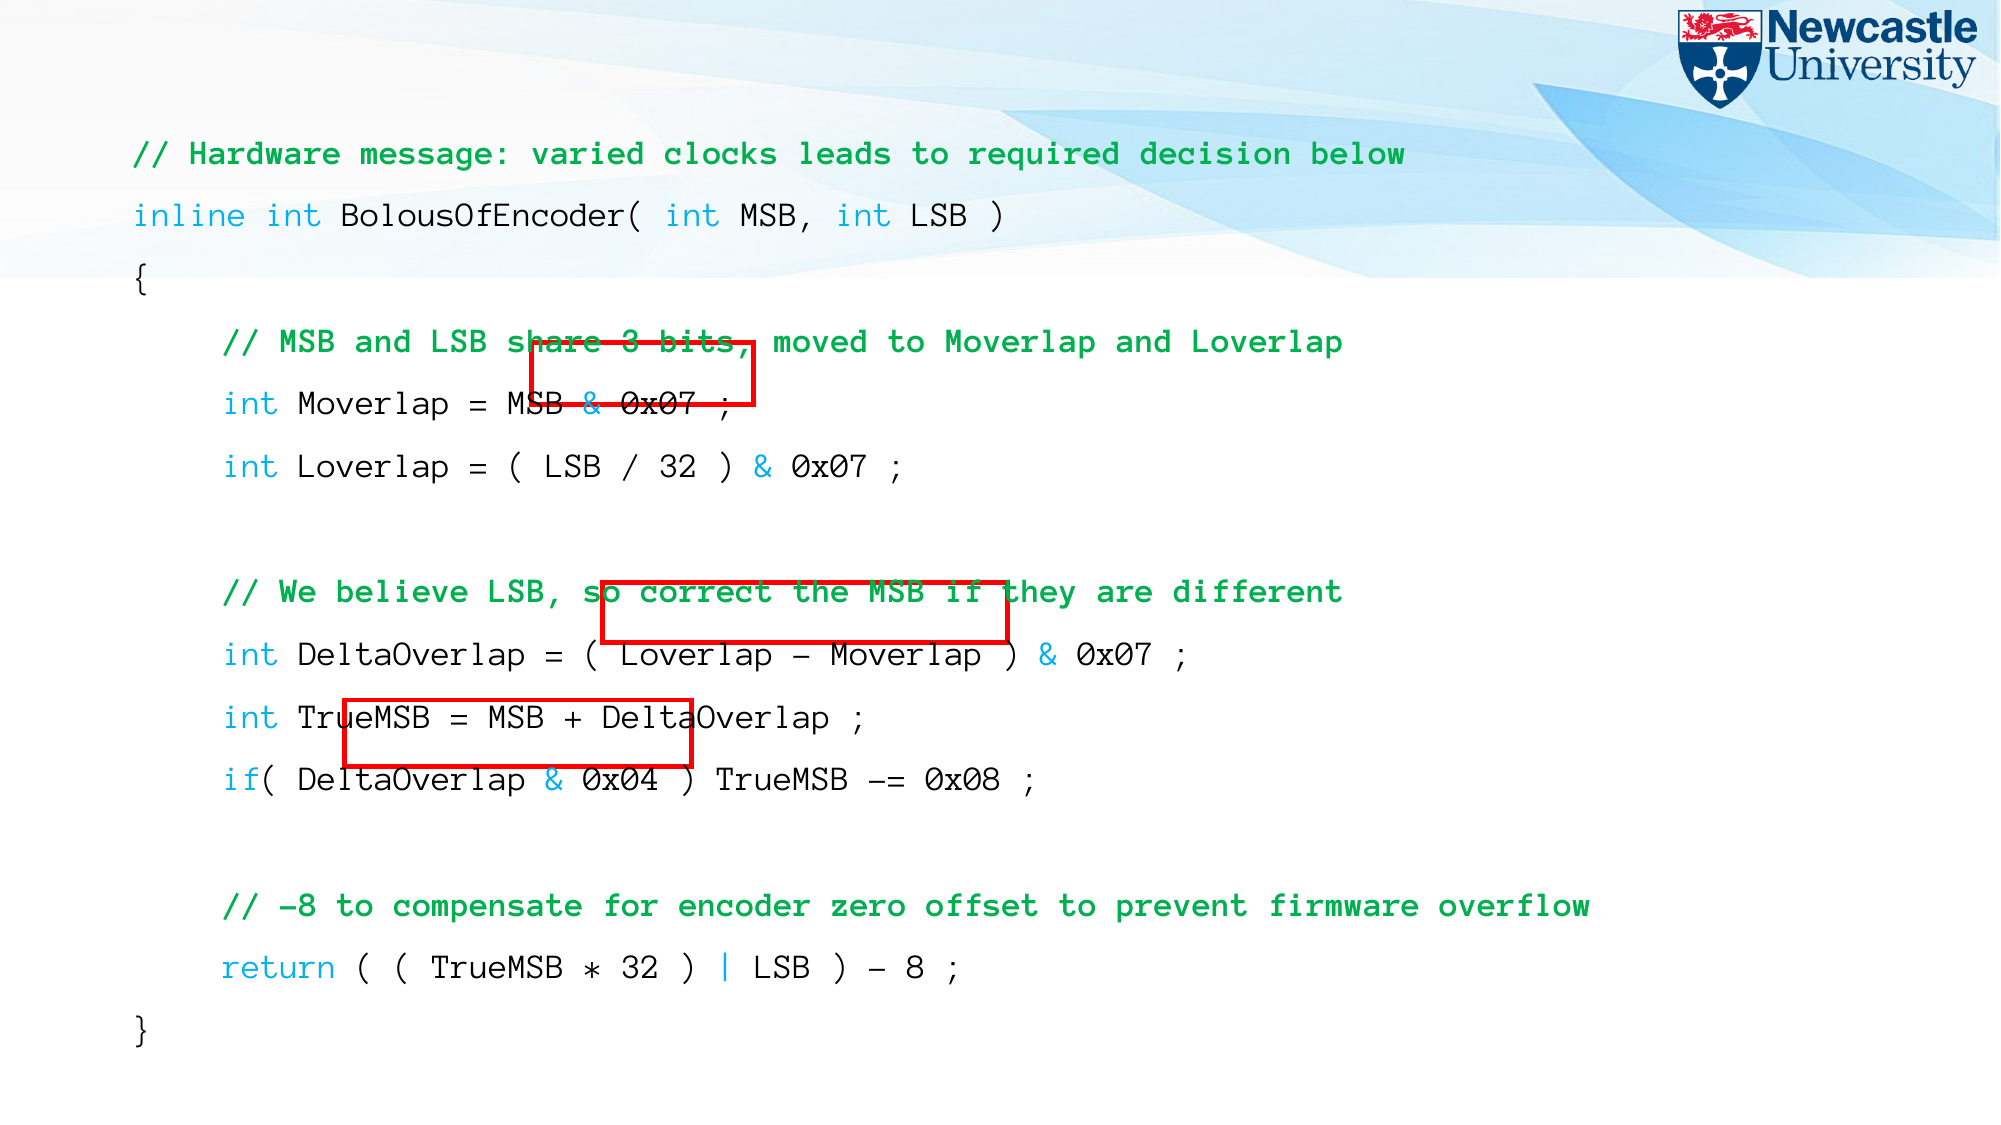

// Hardware message: varied clocks leads to required decision below
inline int BolousOfEncoder( int MSB, int LSB )
{
	// MSB and LSB share 3 bits, moved to Moverlap and Loverlap
	int Moverlap = MSB & 0x07 ;
	int Loverlap = ( LSB / 32 ) & 0x07 ;

	// We believe LSB, so correct the MSB if they are different
	int DeltaOverlap = ( Loverlap - Moverlap ) & 0x07 ;
	int TrueMSB = MSB + DeltaOverlap ;
	if( DeltaOverlap & 0x04 ) TrueMSB -= 0x08 ;

	// -8 to compensate for encoder zero offset to prevent firmware overflow
	return ( ( TrueMSB * 32 ) | LSB ) - 8 ;
}